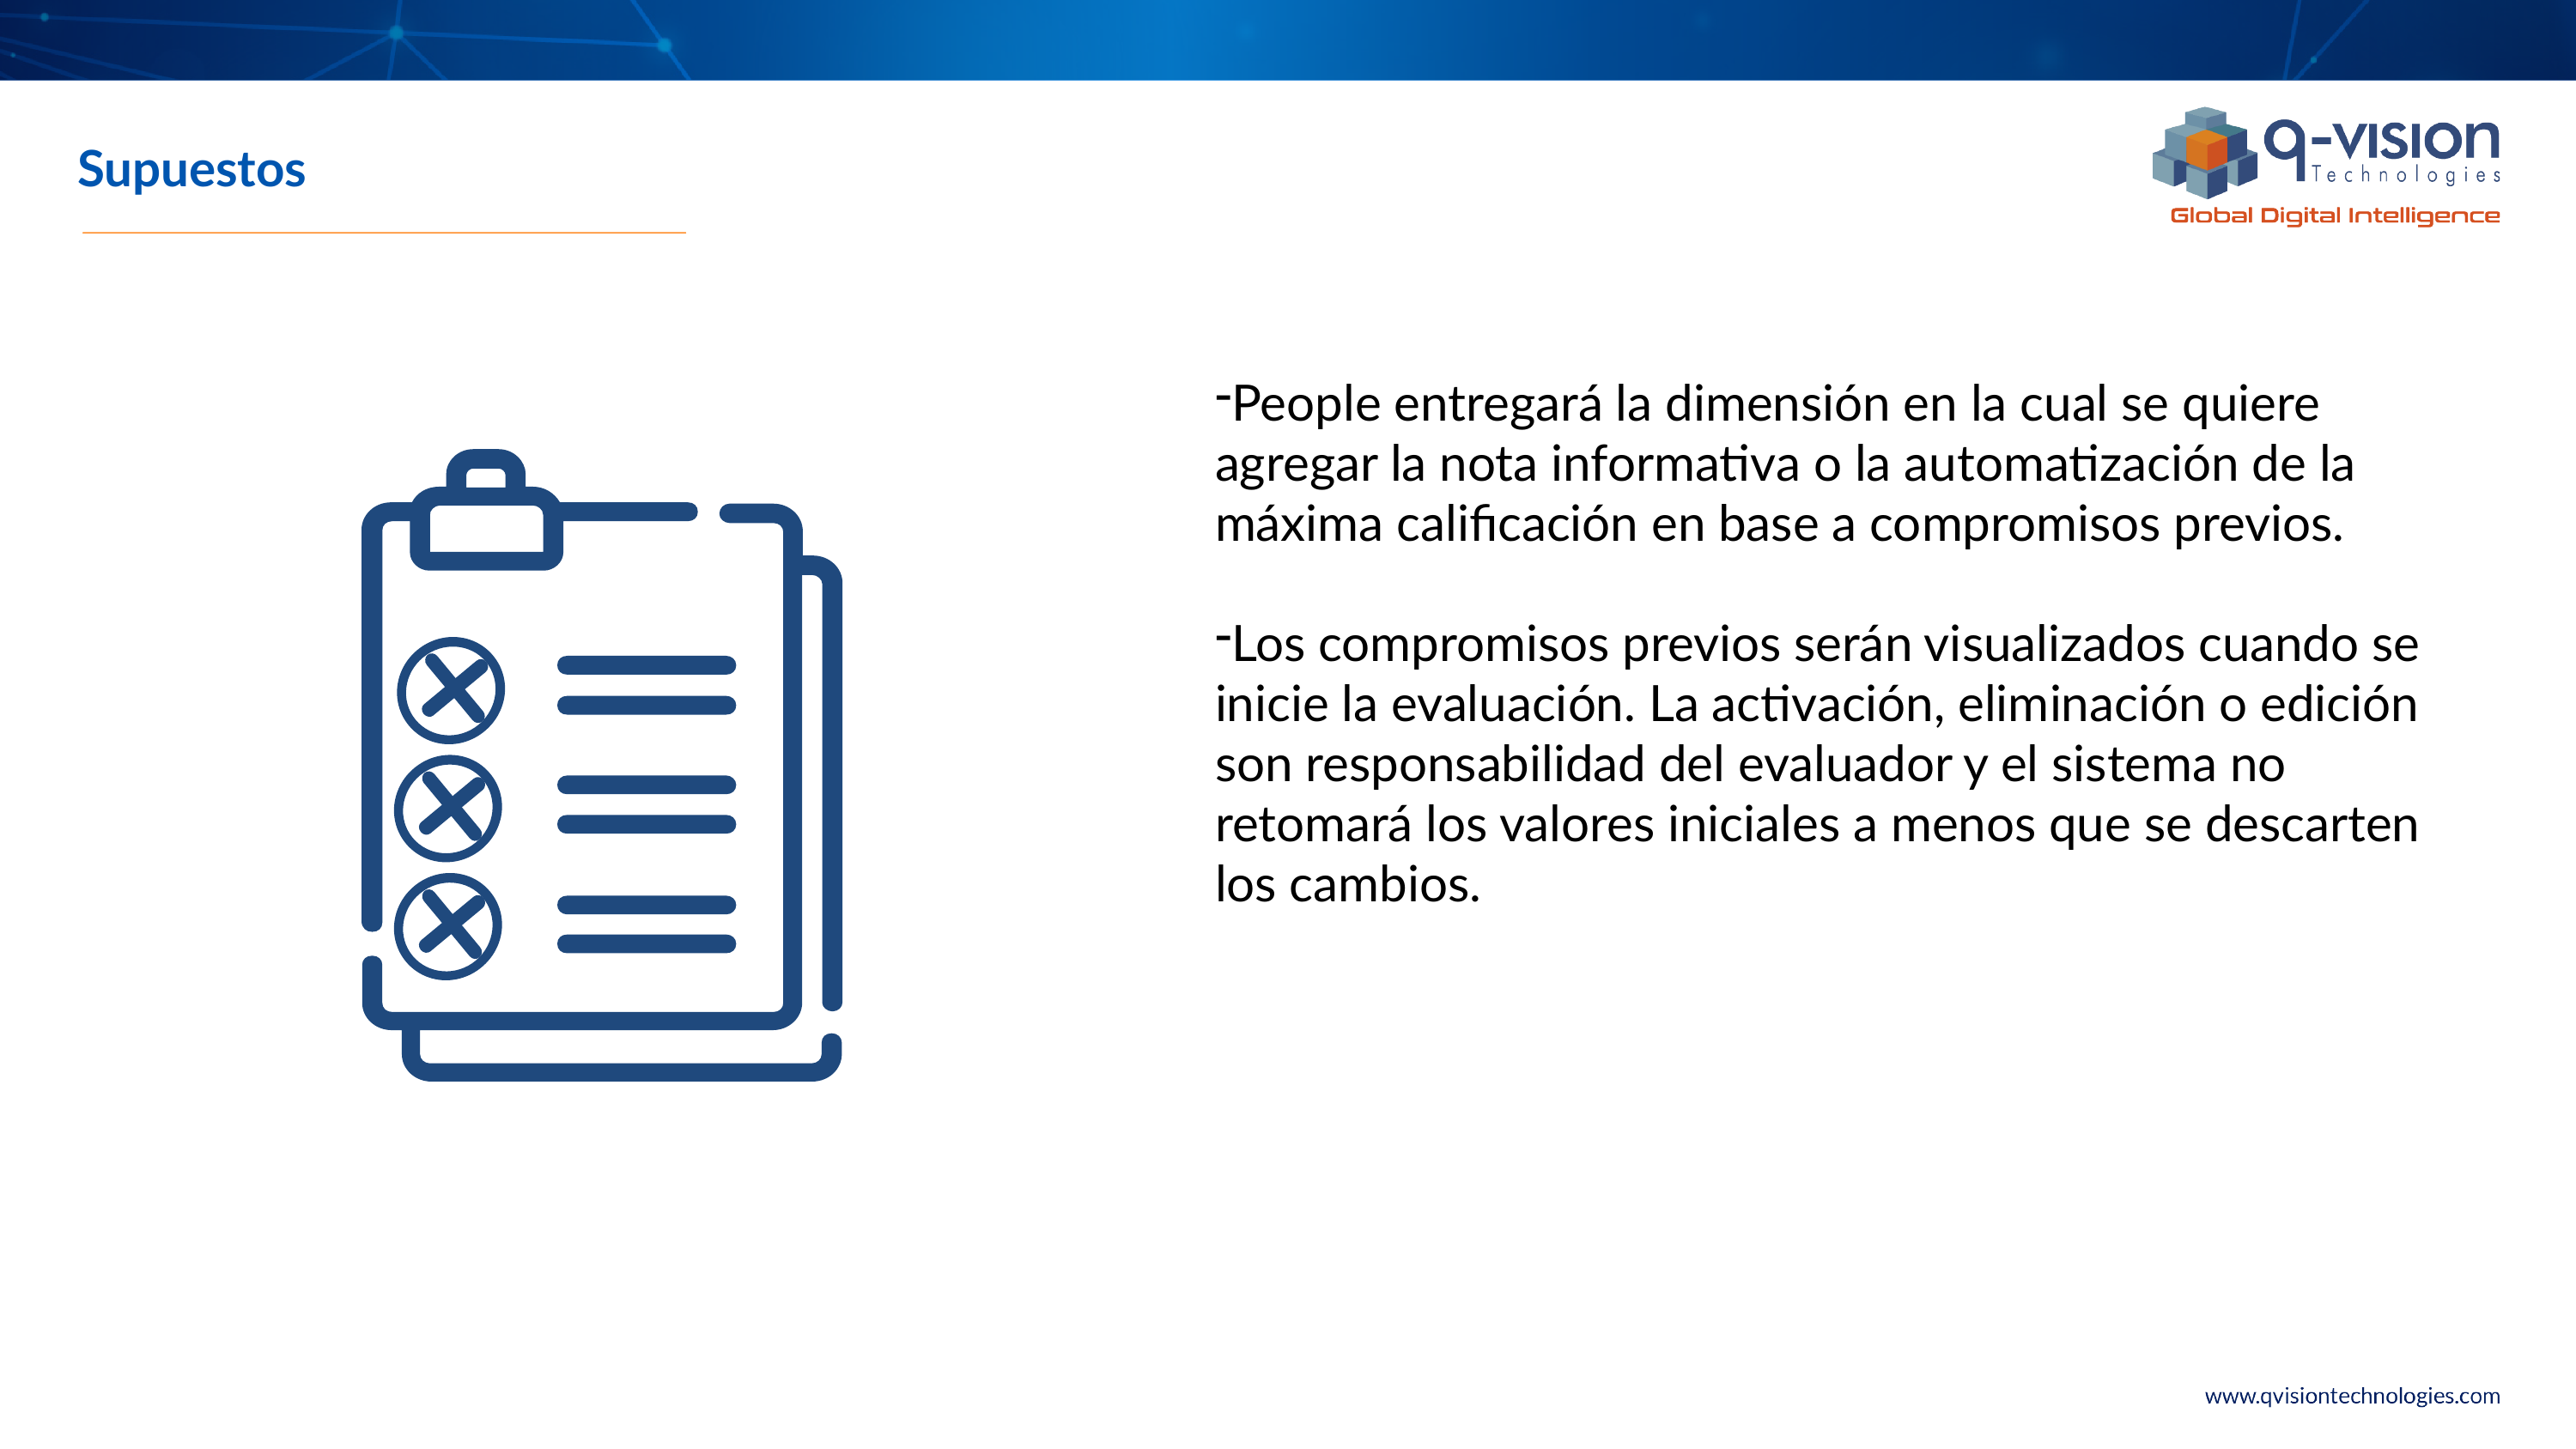

Supuestos
People entregará la dimensión en la cual se quiere agregar la nota informativa o la automatización de la máxima calificación en base a compromisos previos.

Los compromisos previos serán visualizados cuando se inicie la evaluación. La activación, eliminación o edición son responsabilidad del evaluador y el sistema no retomará los valores iniciales a menos que se descarten los cambios.